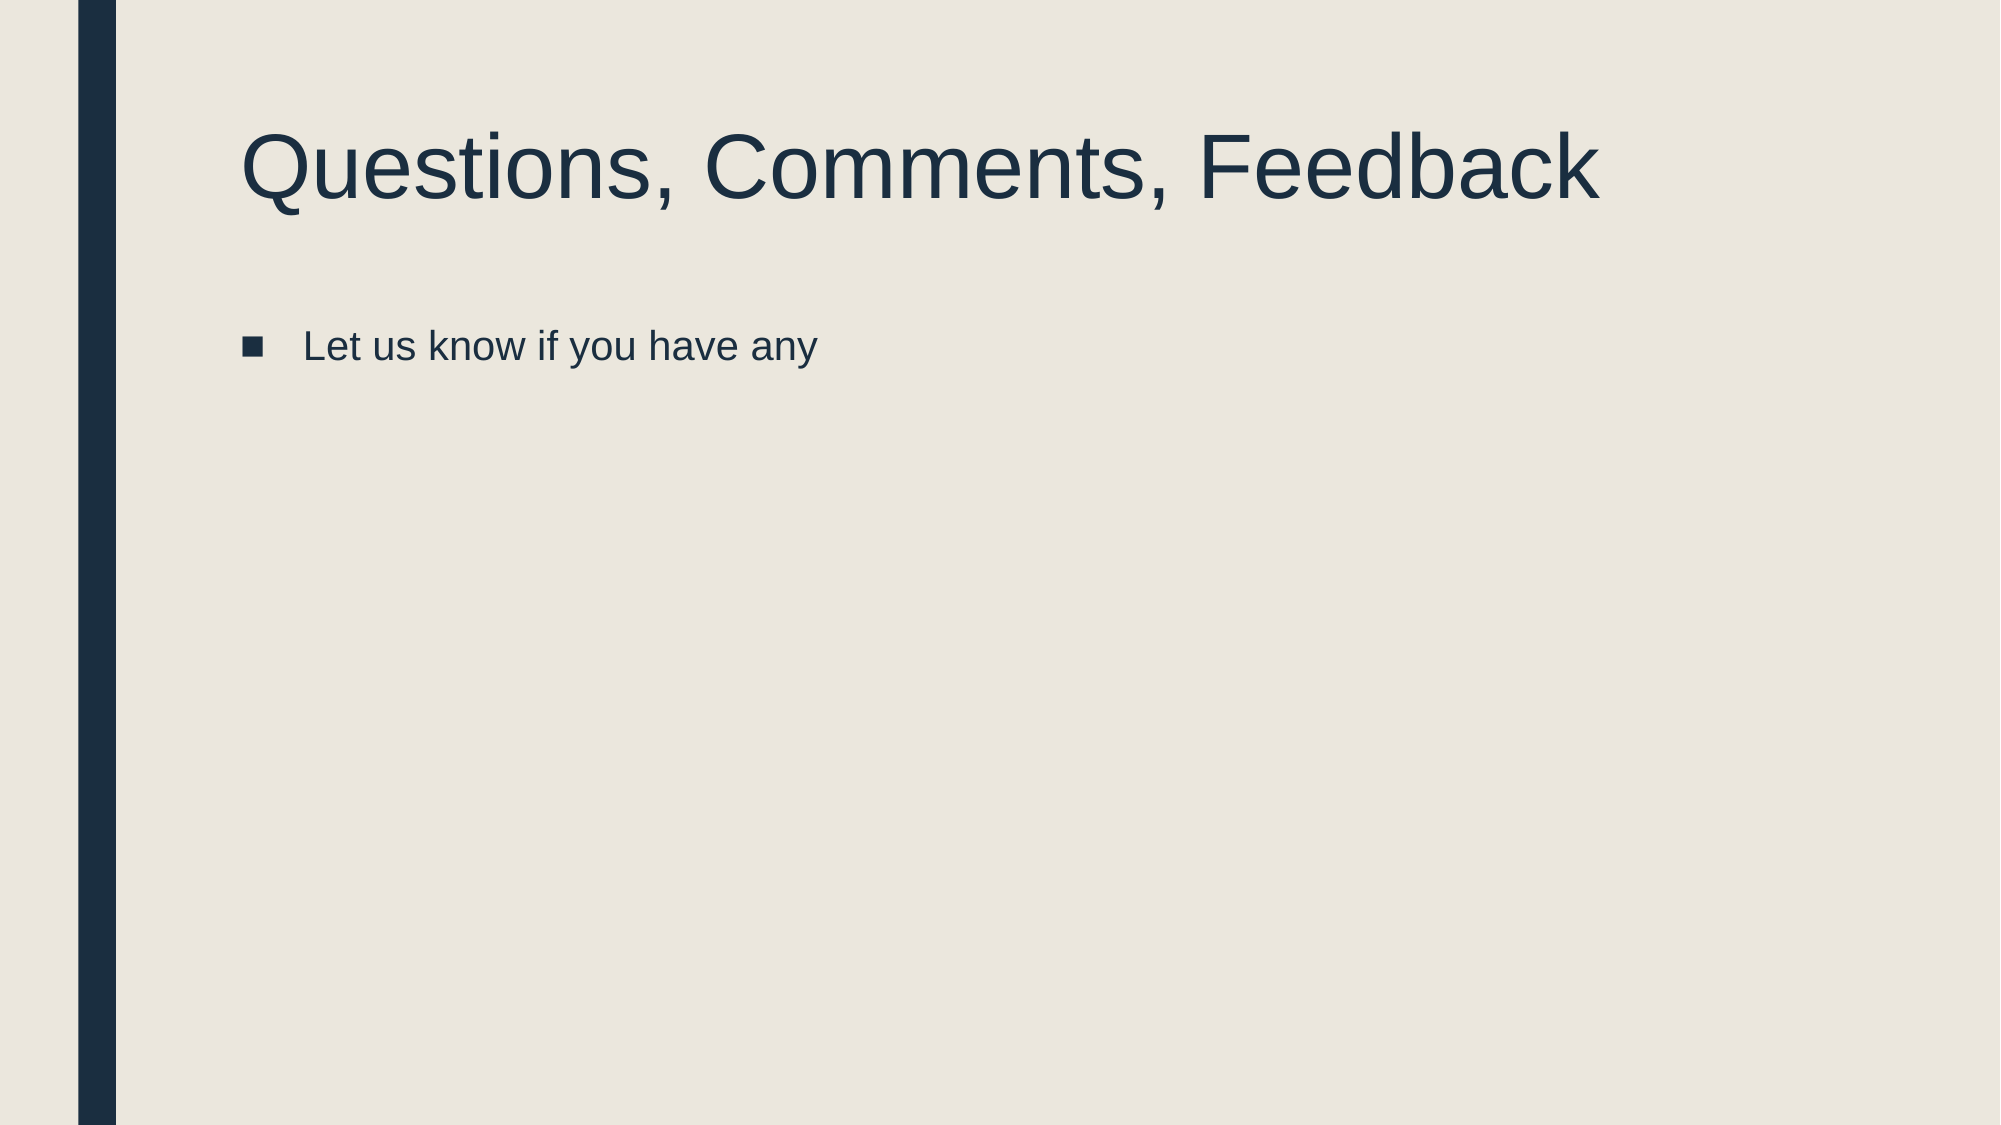

# Questions, Comments, Feedback
Let us know if you have any